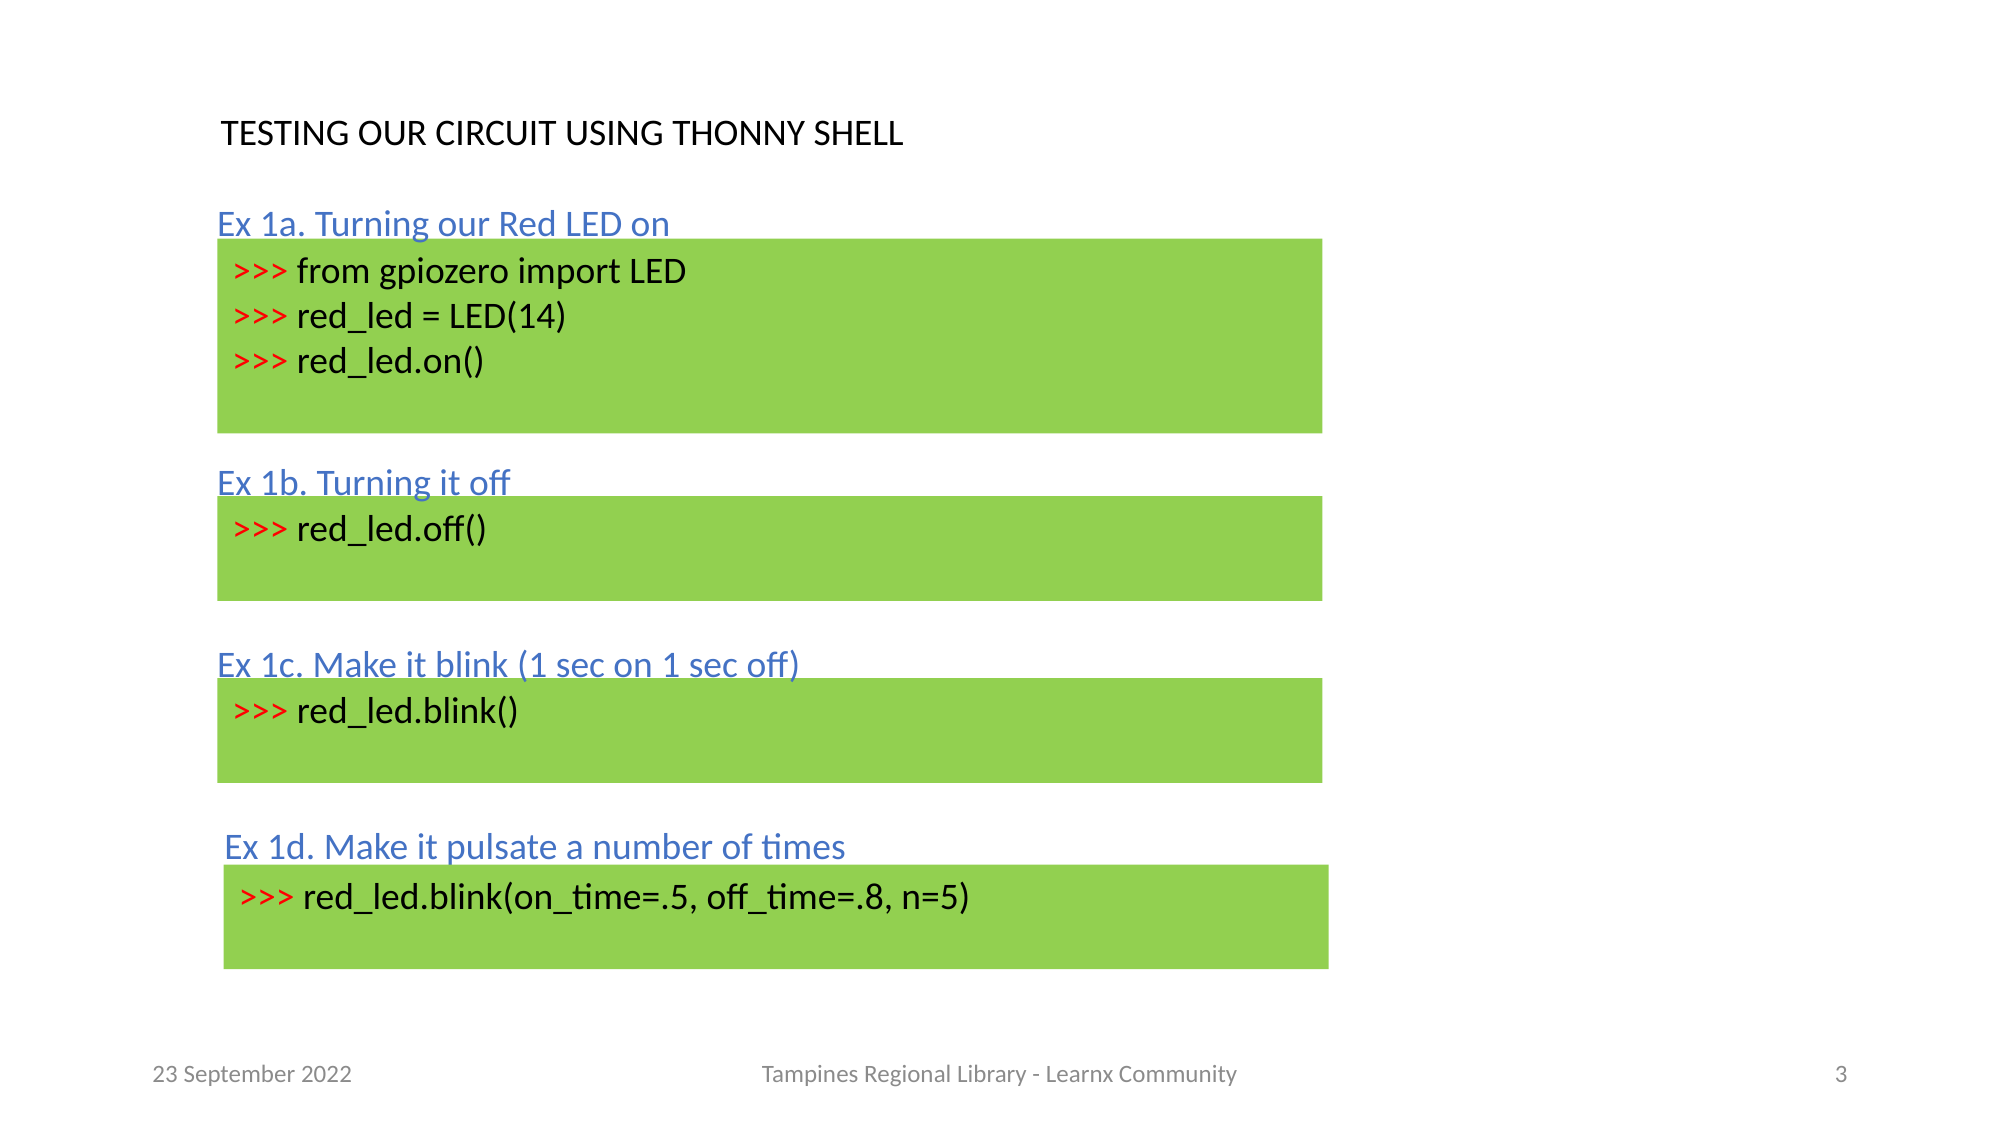

TESTING OUR CIRCUIT USING THONNY SHELL
Ex 1a. Turning our Red LED on
>>> from gpiozero import LED
>>> red_led = LED(14)
>>> red_led.on()

Ex 1b. Turning it off
>>> red_led.off()

Ex 1c. Make it blink (1 sec on 1 sec off)
>>> red_led.blink()

Ex 1d. Make it pulsate a number of times
>>> red_led.blink(on_time=.5, off_time=.8, n=5)

23 September 2022
Tampines Regional Library - Learnx Community
3